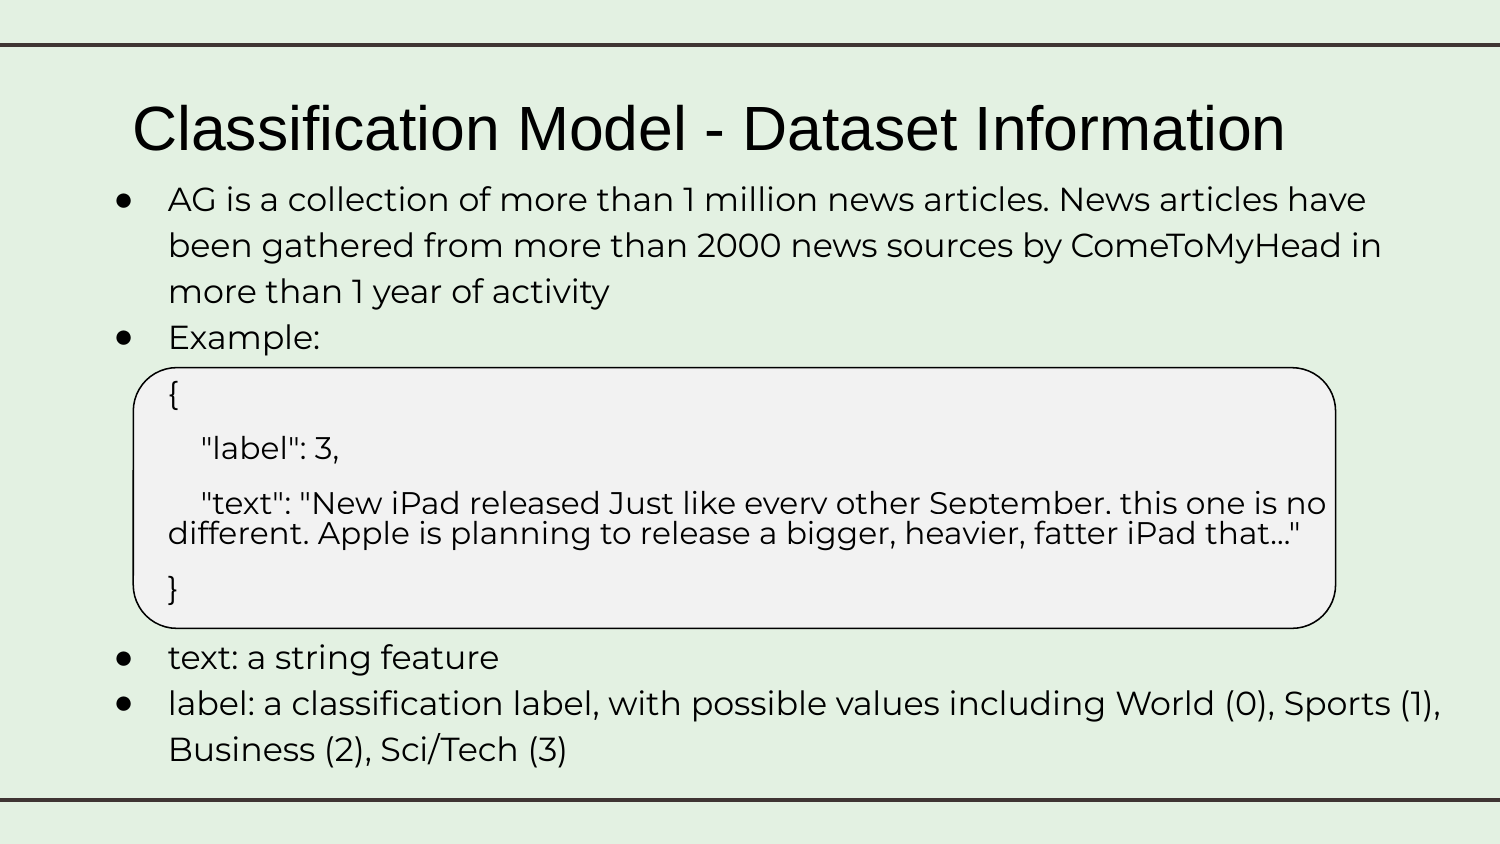

Classification Model - Dataset Information
AG is a collection of more than 1 million news articles. News articles have been gathered from more than 2000 news sources by ComeToMyHead in more than 1 year of activity
Example:
{
    "label": 3,
    "text": "New iPad released Just like every other September, this one is no different. Apple is planning to release a bigger, heavier, fatter iPad that..."
}
text: a string feature
label: a classification label, with possible values including World (0), Sports (1), Business (2), Sci/Tech (3)